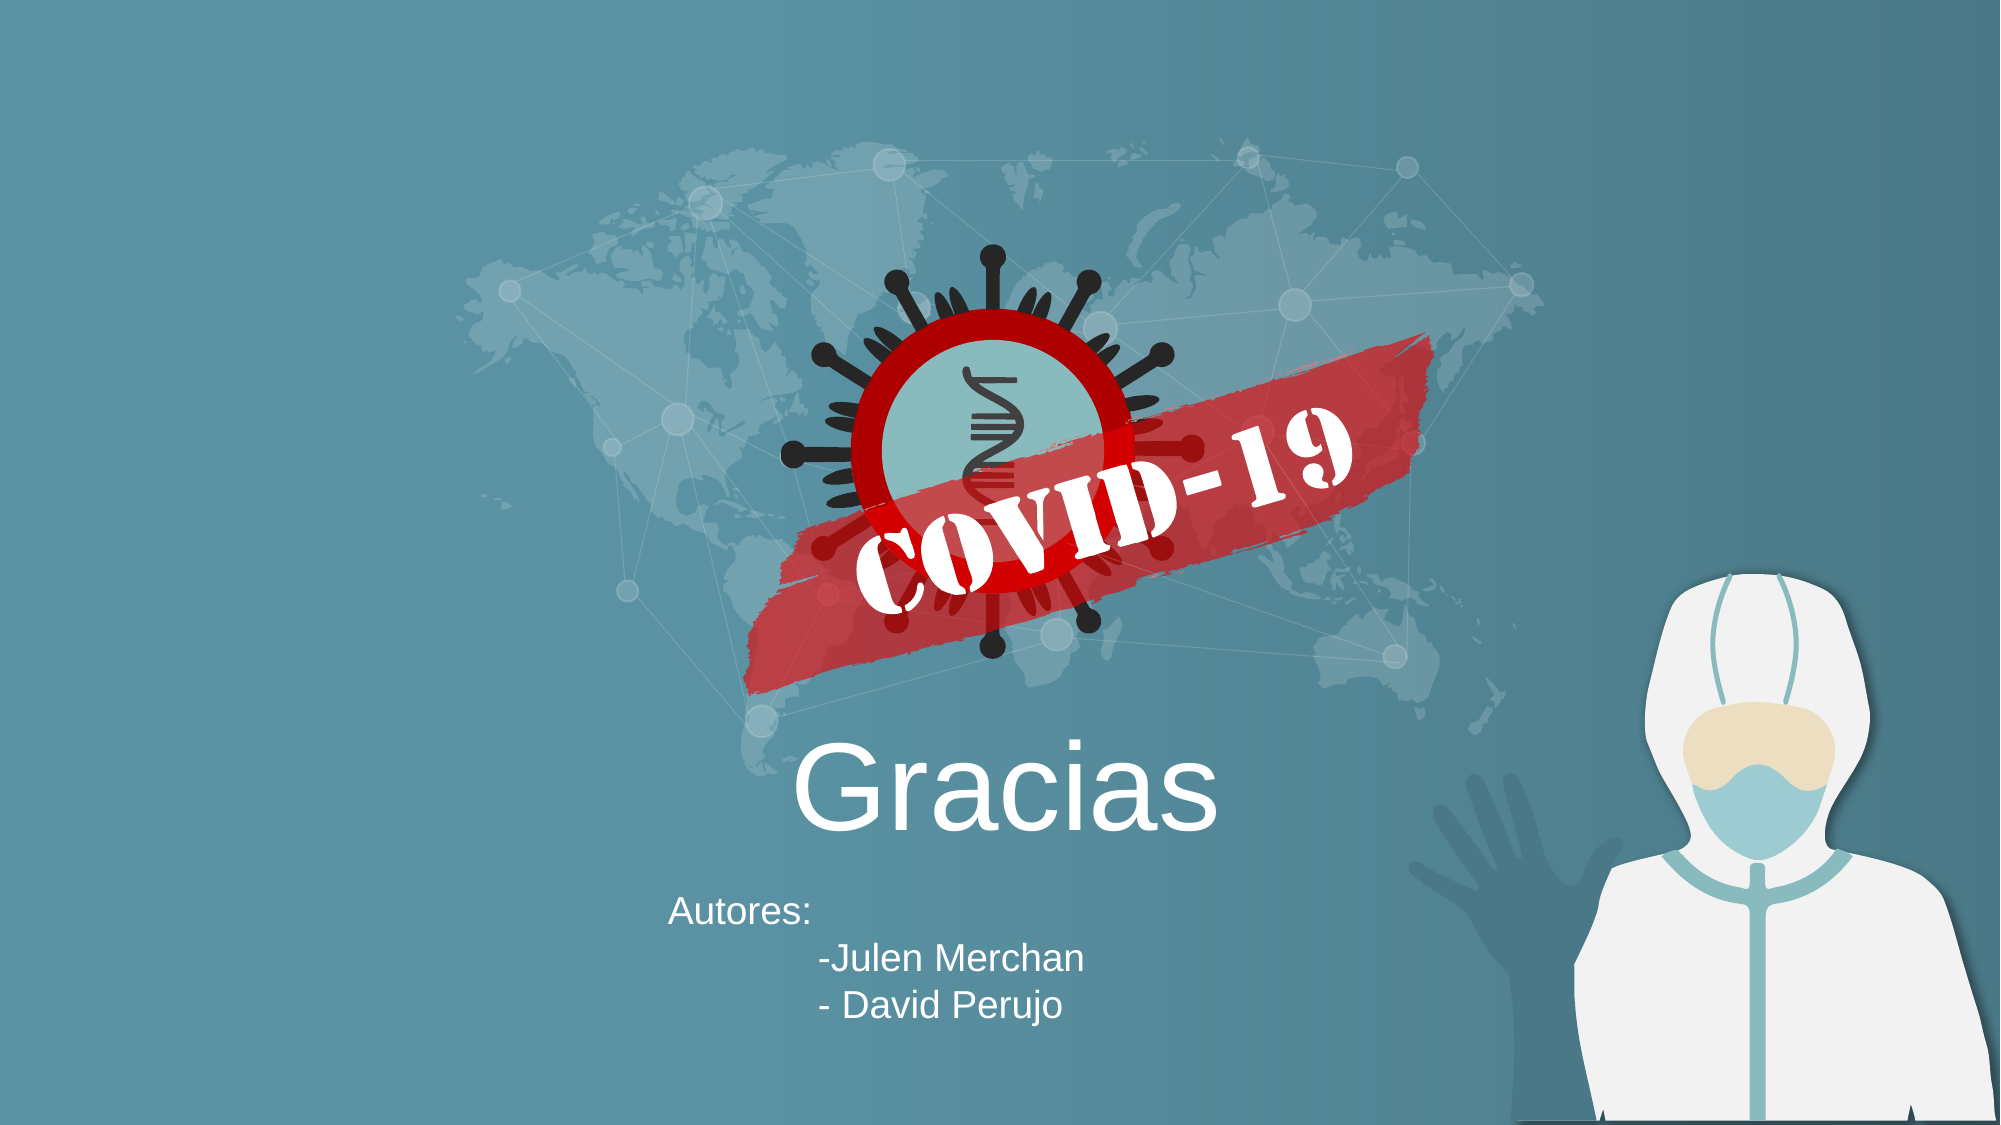

Gracias
Autores:
-Julen Merchan
- David Perujo